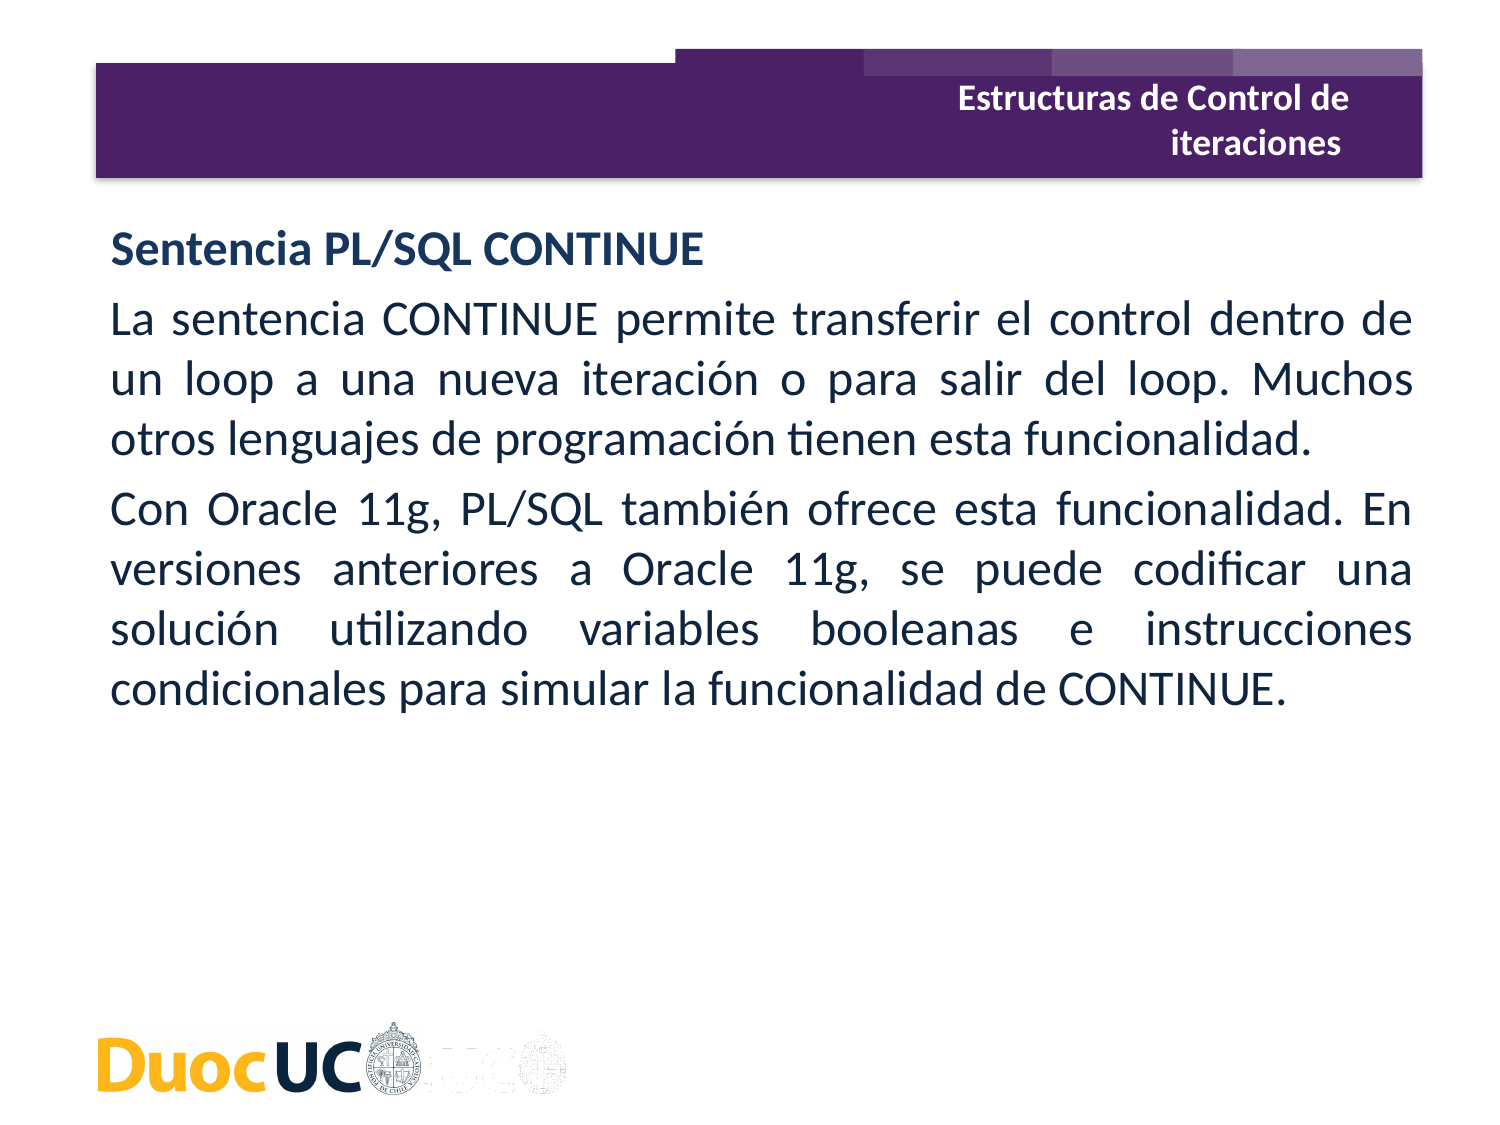

Estructuras de Control de iteraciones
Sentencia PL/SQL CONTINUE
La sentencia CONTINUE permite transferir el control dentro de un loop a una nueva iteración o para salir del loop. Muchos otros lenguajes de programación tienen esta funcionalidad.
Con Oracle 11g, PL/SQL también ofrece esta funcionalidad. En versiones anteriores a Oracle 11g, se puede codificar una solución utilizando variables booleanas e instrucciones condicionales para simular la funcionalidad de CONTINUE.